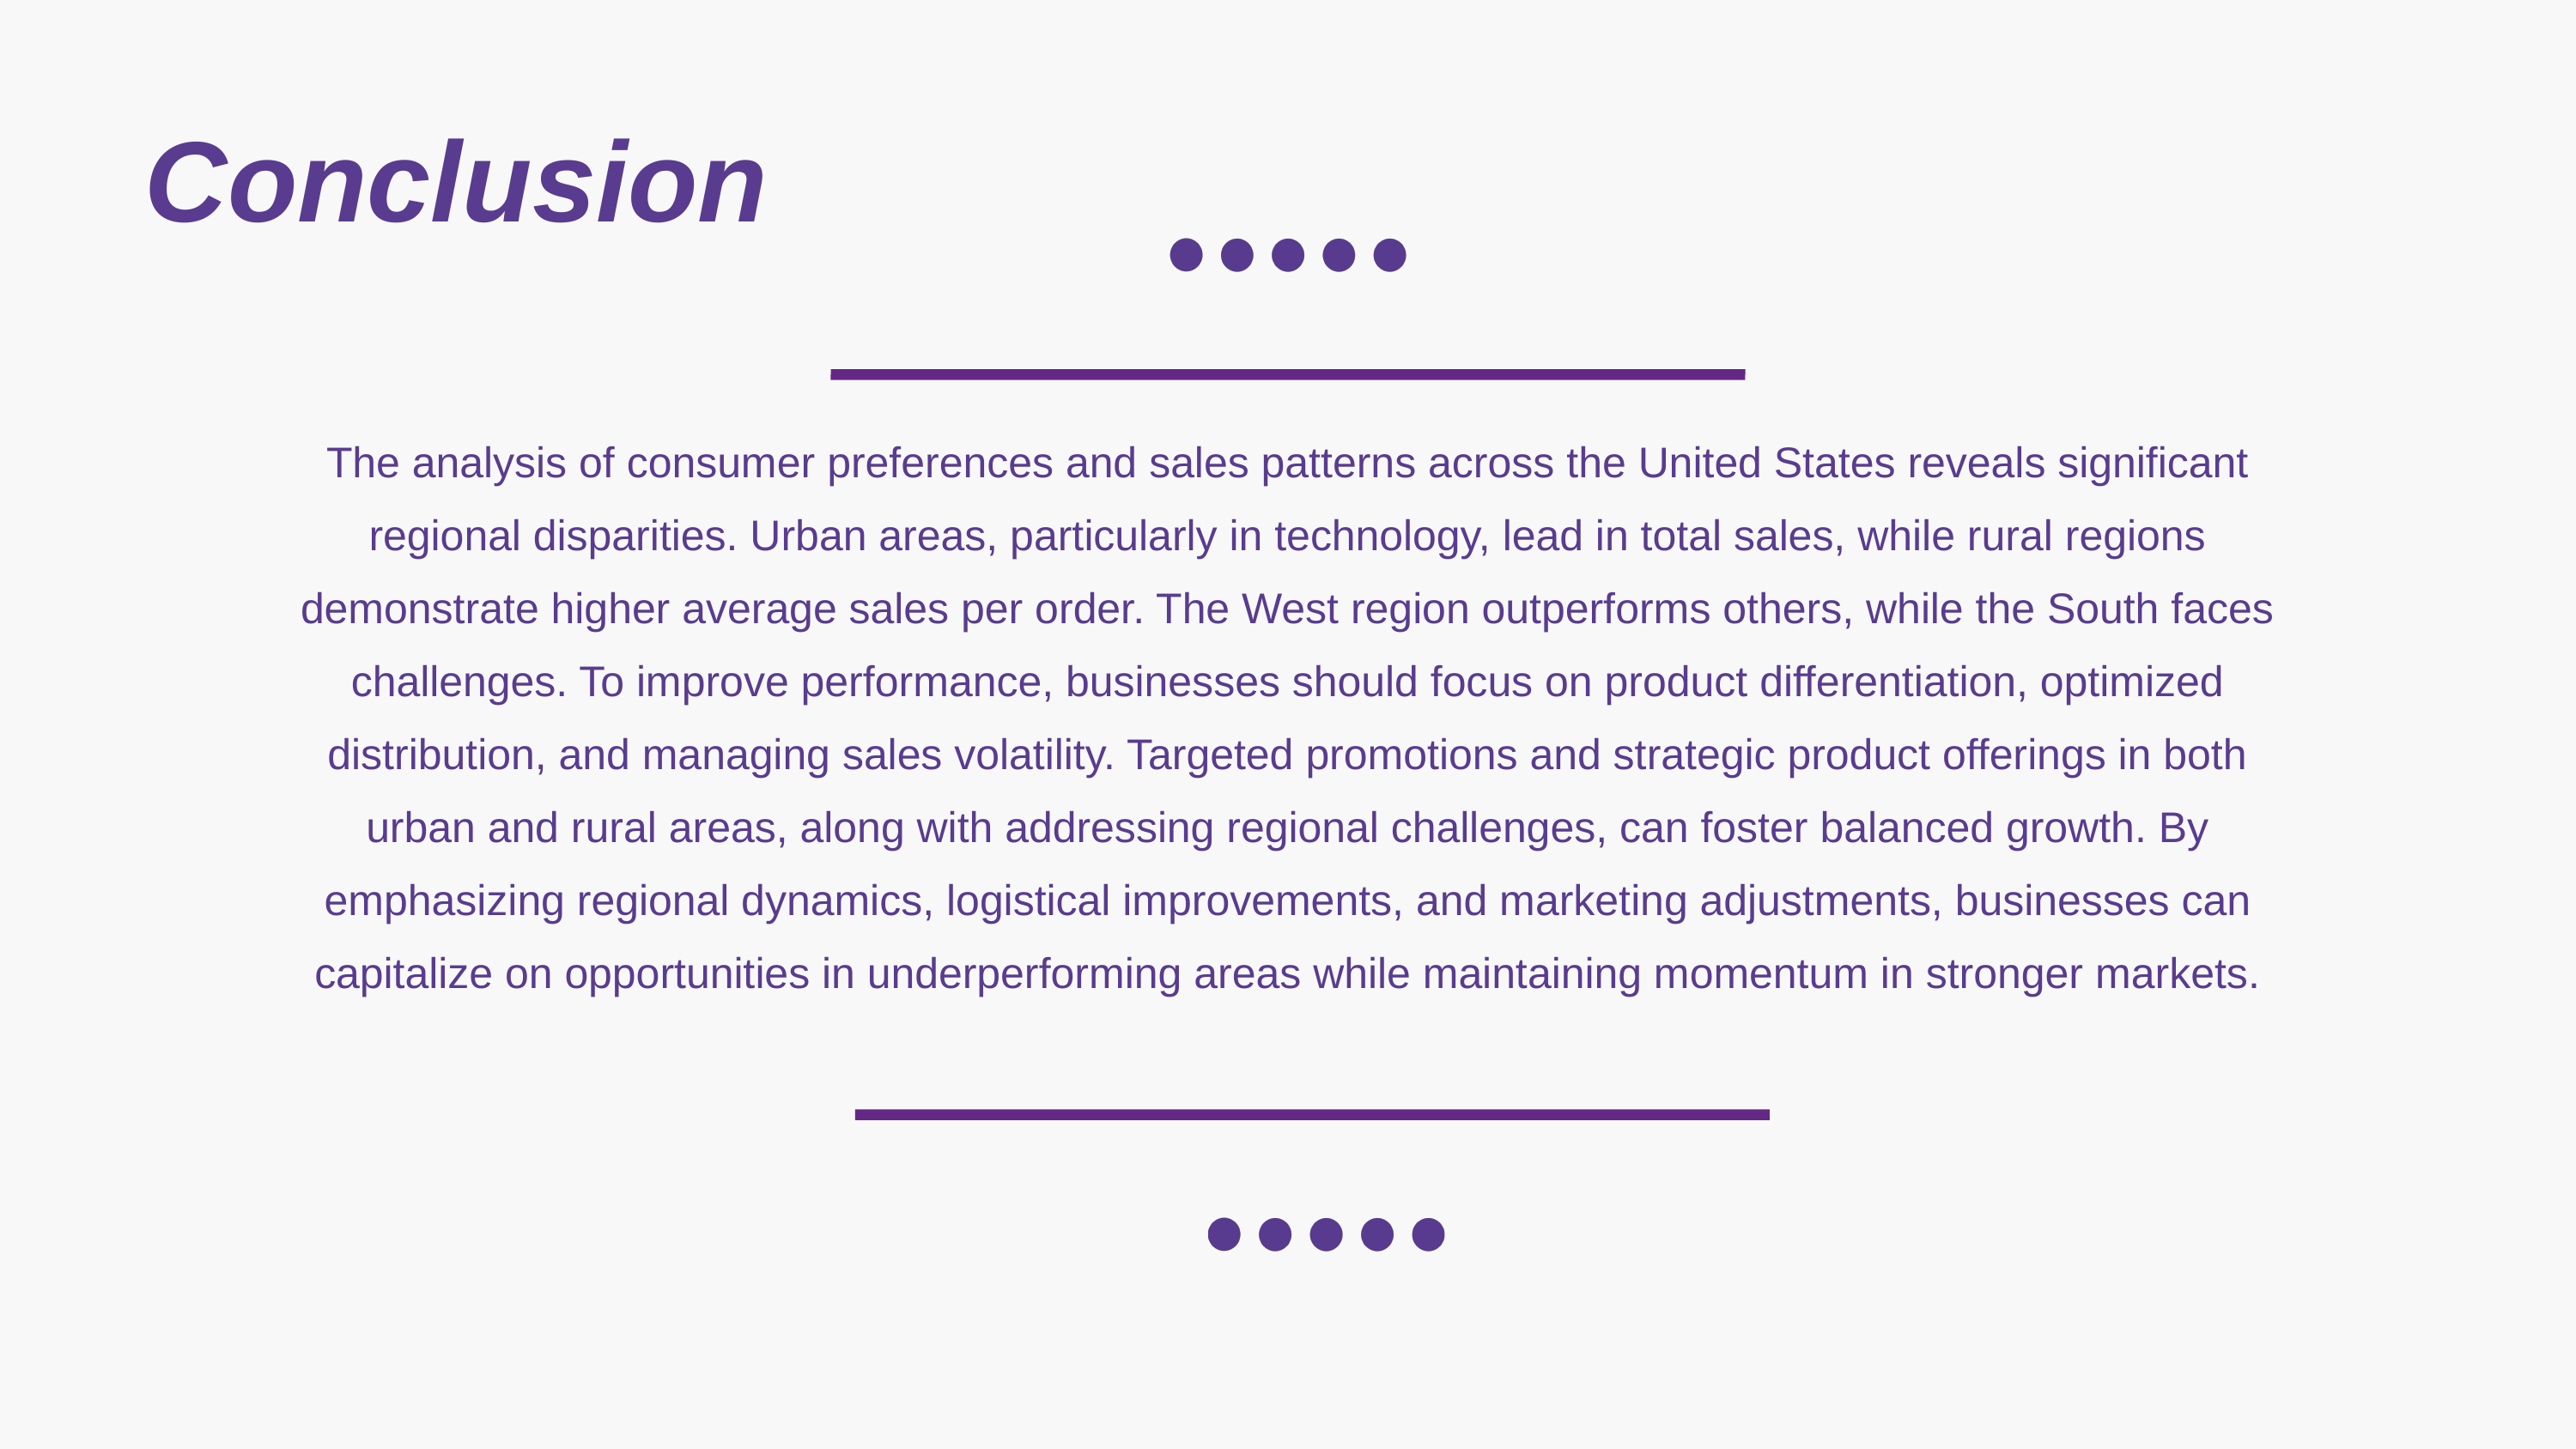

Conclusion

The analysis of consumer preferences and sales patterns across the United States reveals significant regional disparities. Urban areas, particularly in technology, lead in total sales, while rural regions demonstrate higher average sales per order. The West region outperforms others, while the South faces challenges. To improve performance, businesses should focus on product differentiation, optimized distribution, and managing sales volatility. Targeted promotions and strategic product offerings in both urban and rural areas, along with addressing regional challenges, can foster balanced growth. By emphasizing regional dynamics, logistical improvements, and marketing adjustments, businesses can capitalize on opportunities in underperforming areas while maintaining momentum in stronger markets.